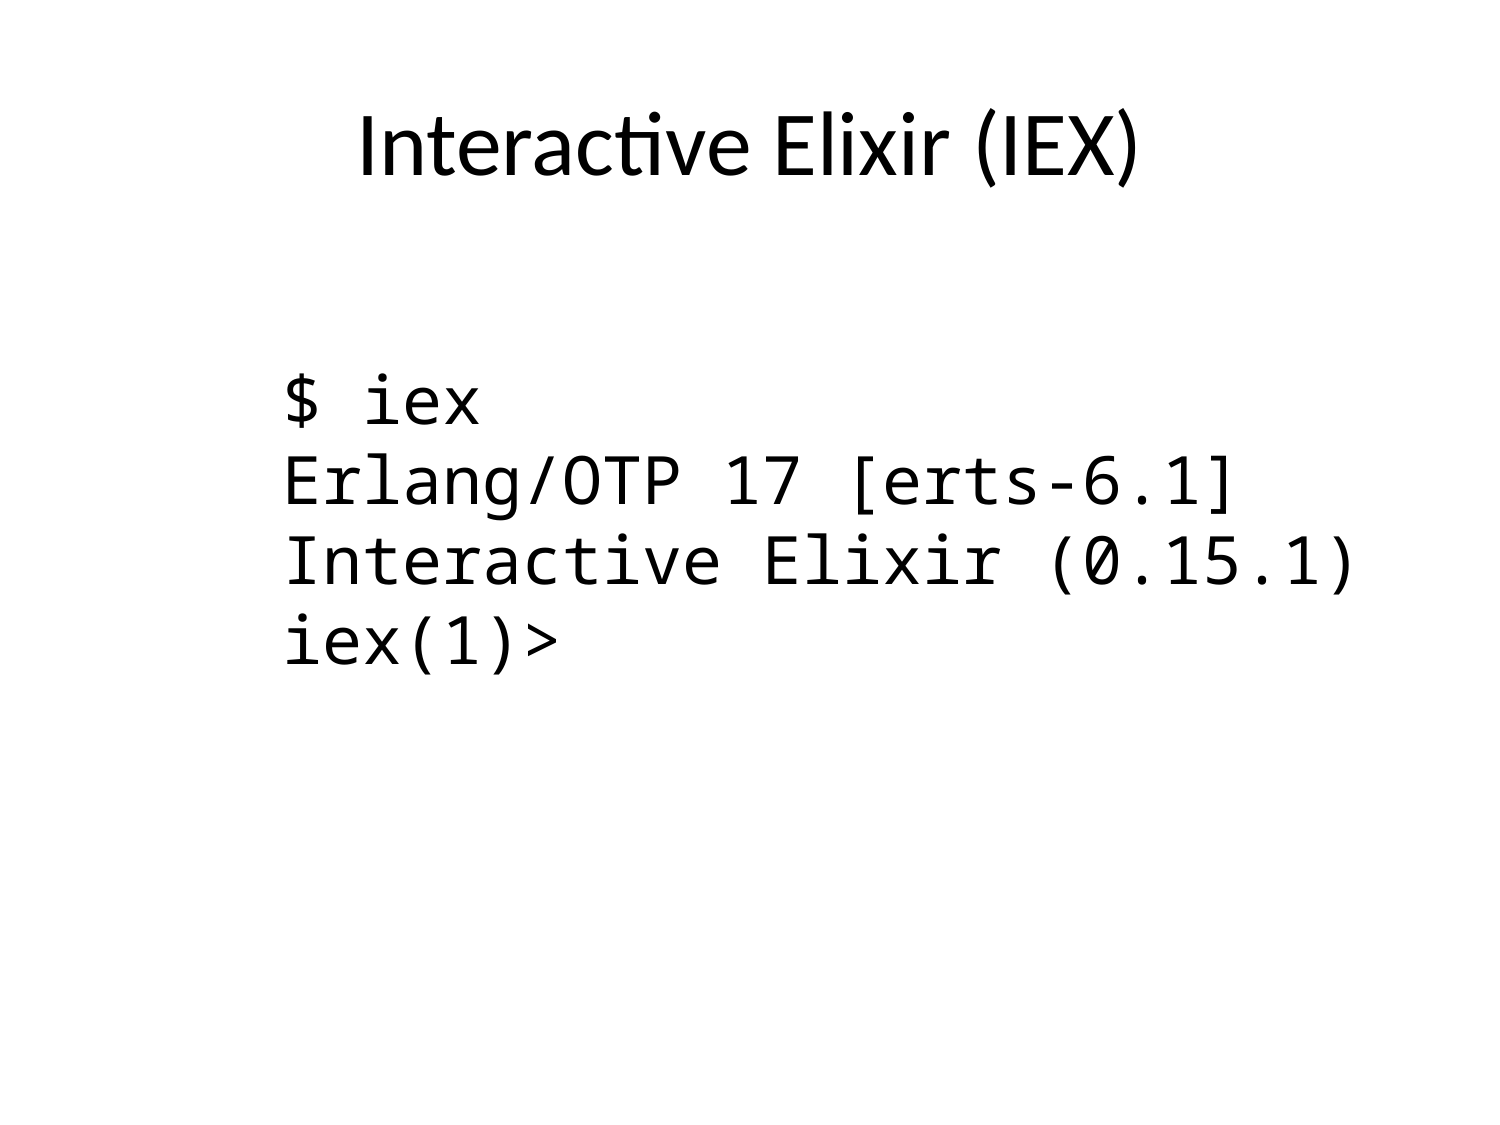

# Interactive Elixir (IEX)
$ iex
Erlang/OTP 17 [erts-6.1]
Interactive Elixir (0.15.1)
iex(1)>